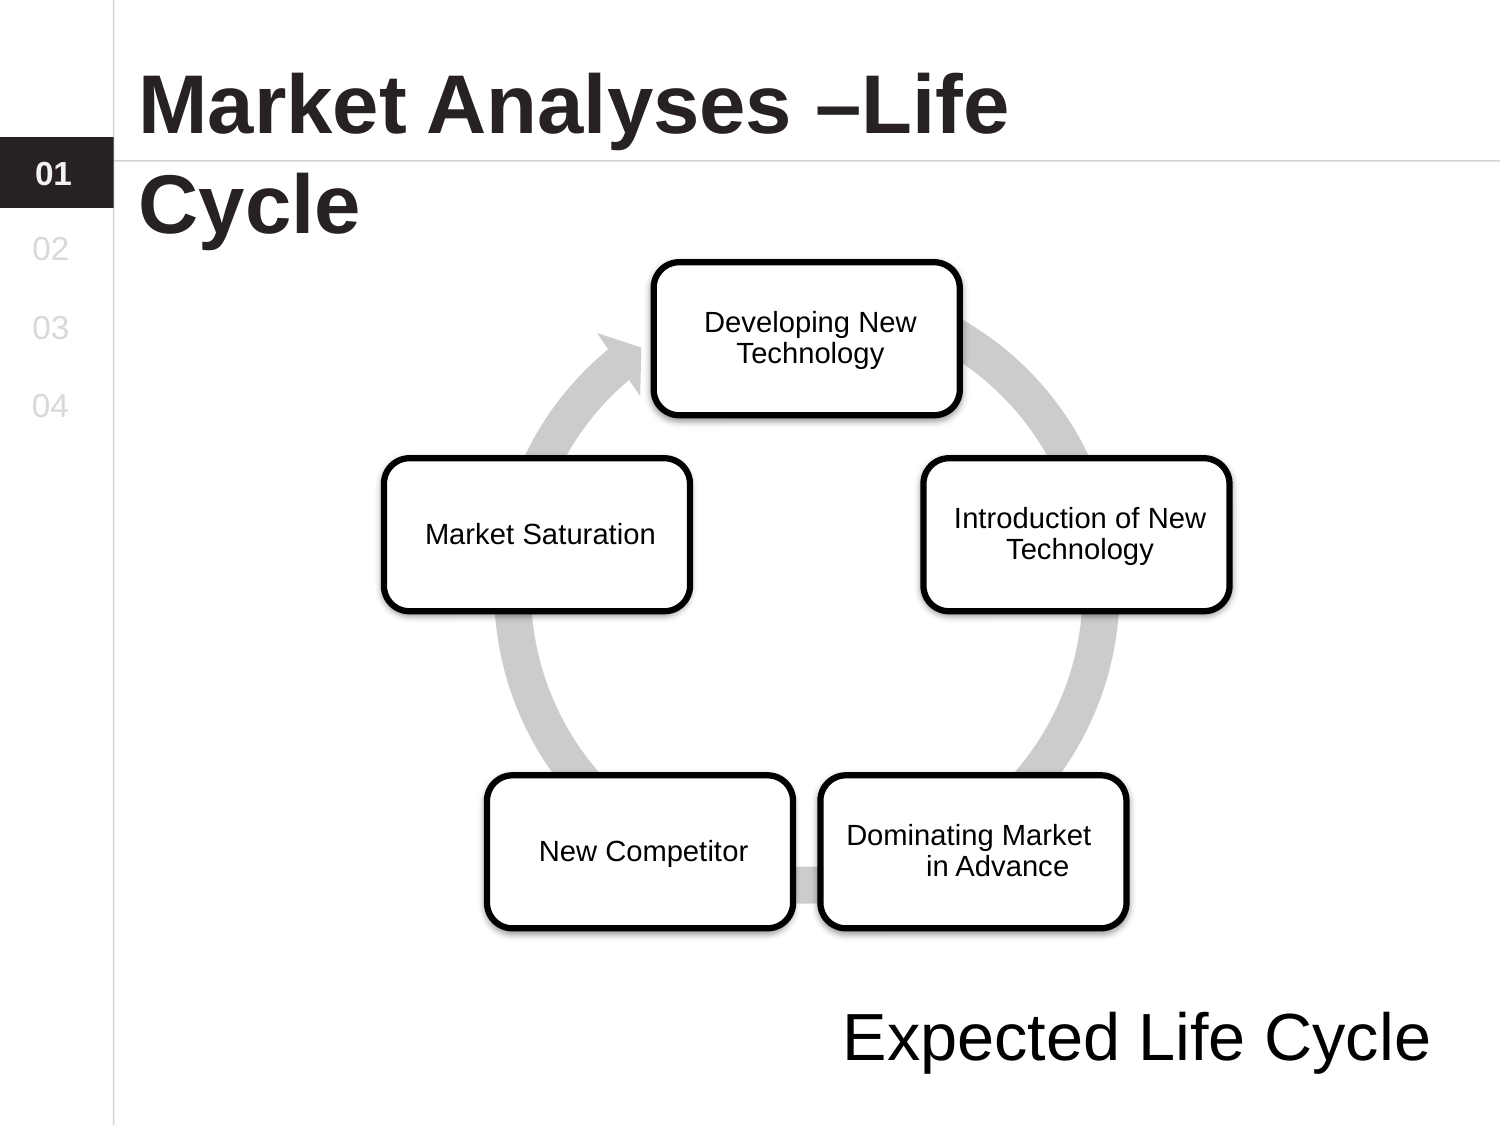

Market Analyses –Life Cycle

01
02
Developing New Technology
Introduction of New Technology
Dominating Market        in Advance
New Competitor
Market Saturation
03
04
Expected Life Cycle